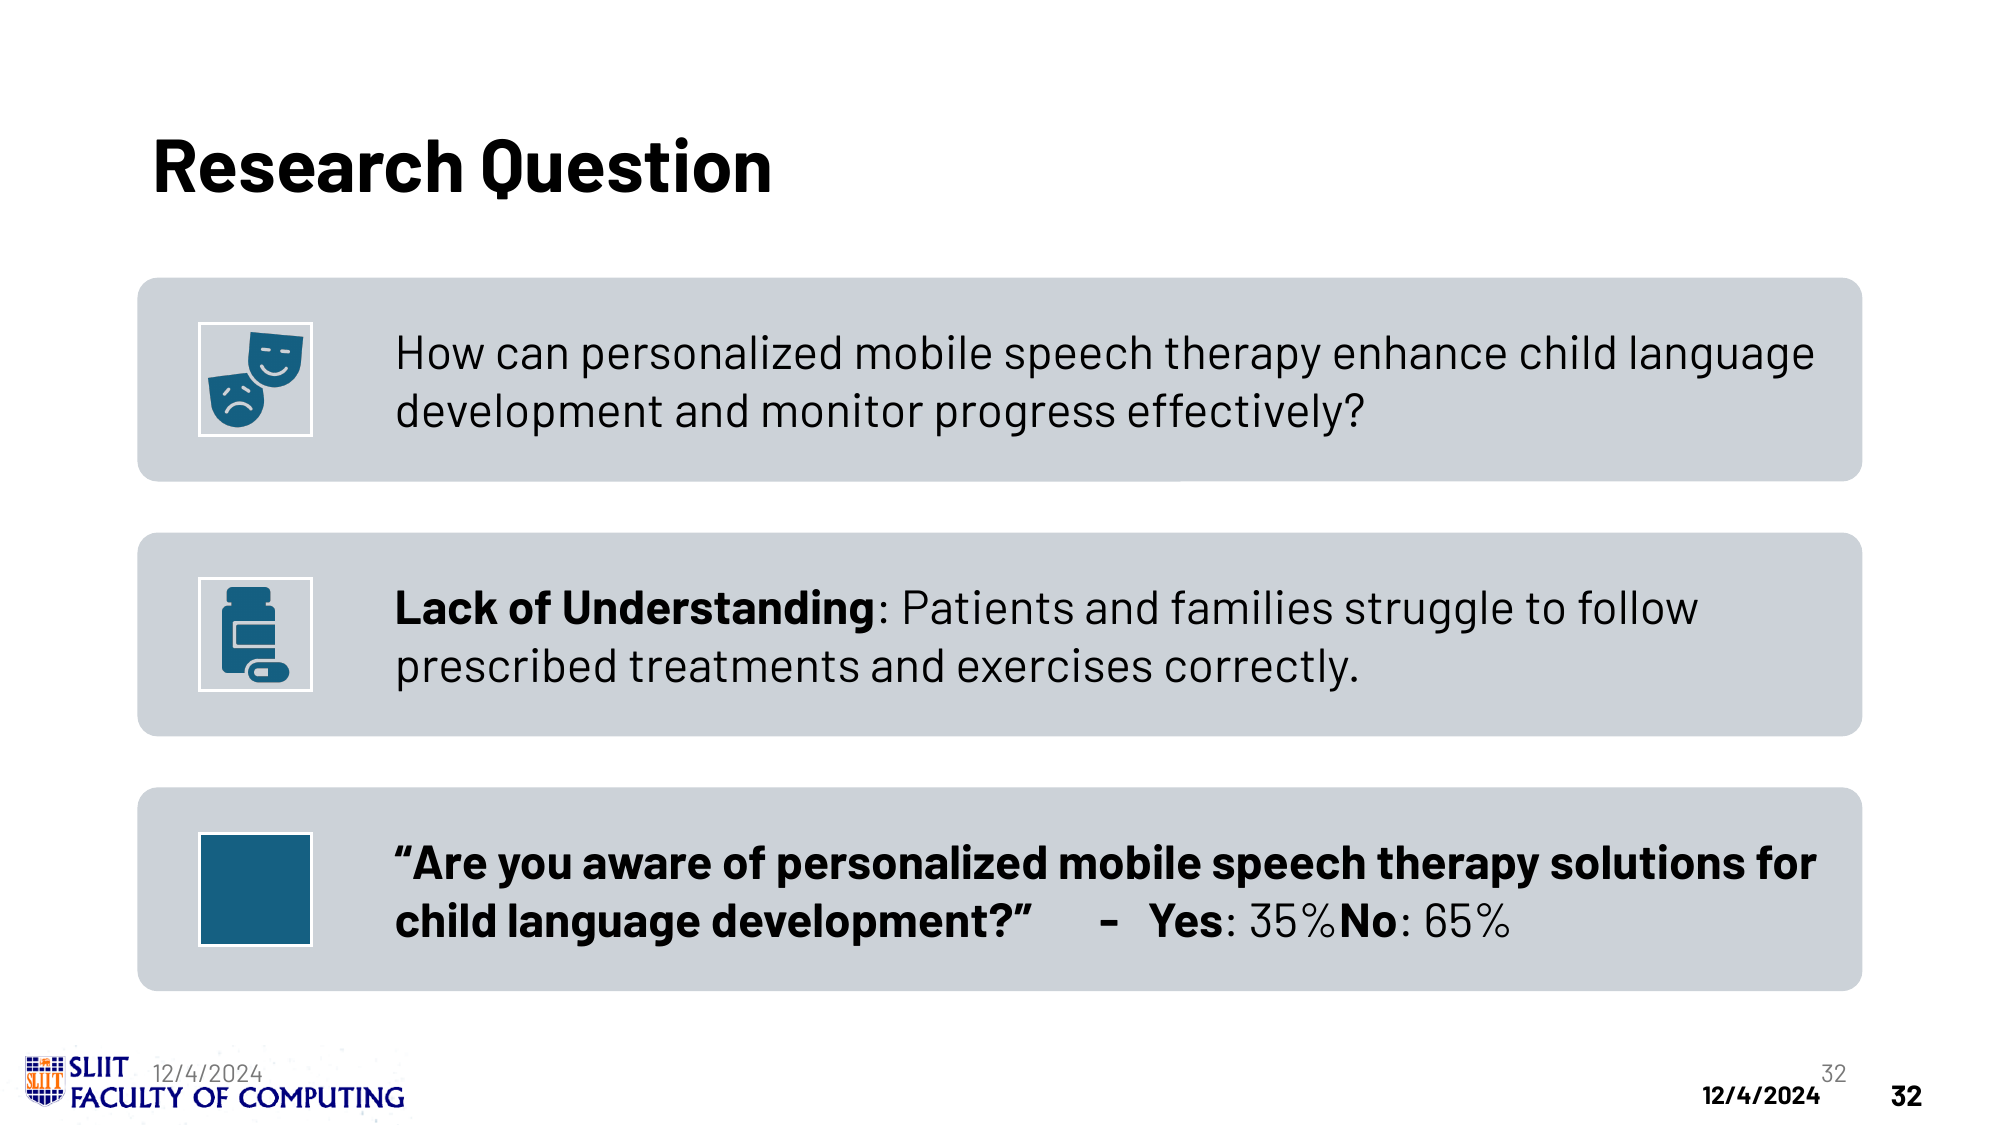

# Research Question
How can personalized mobile speech therapy enhance child language development and monitor progress effectively?
Lack of Understanding: Patients and families struggle to follow prescribed treatments and exercises correctly.
“Are you aware of personalized mobile speech therapy solutions for child language development?”       -   Yes: 35%No: 65%
12/4/2024
32